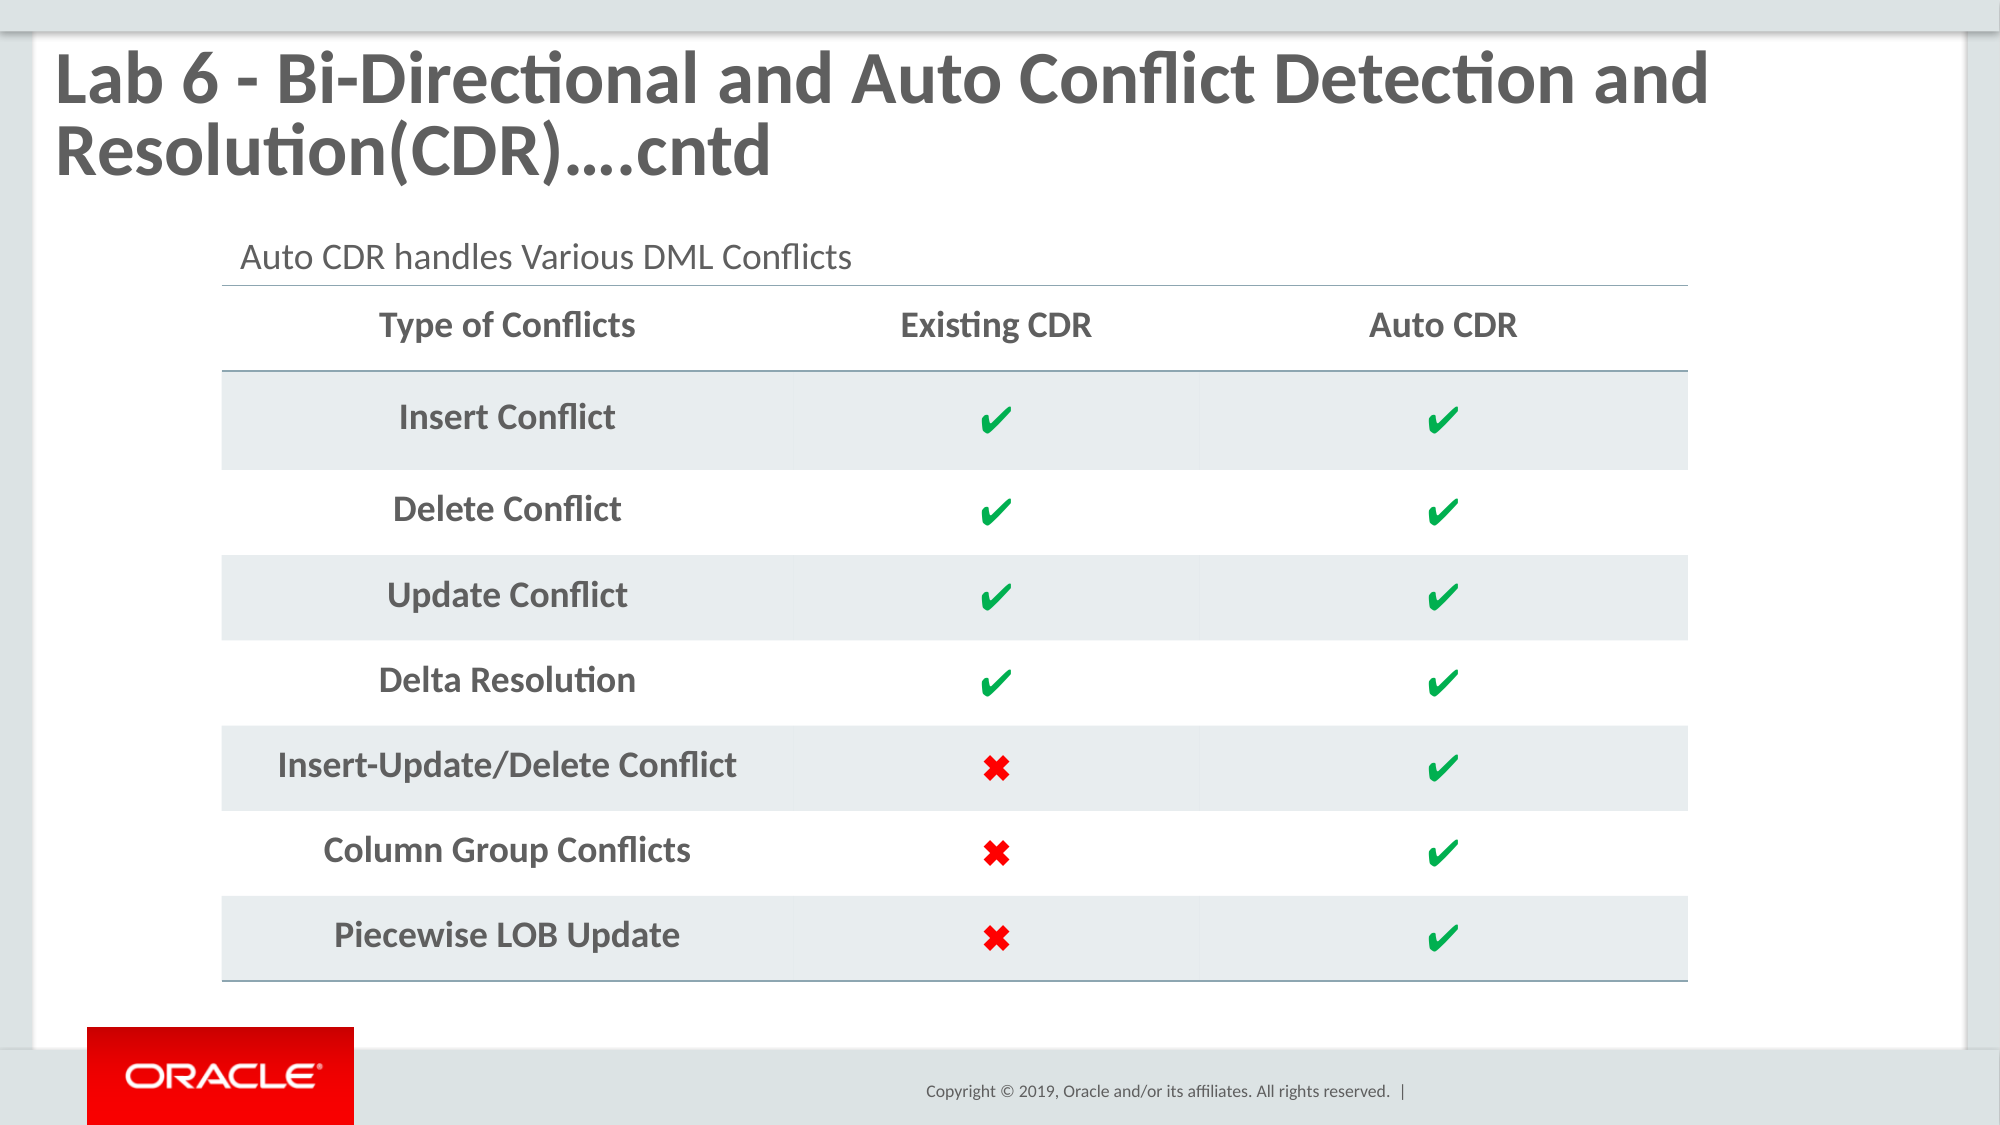

# Lab 6 - Bi-Directional and Auto Conflict Detection and Resolution(CDR)….cntd
Auto CDR handles Various DML Conflicts
| Type of Conflicts | Existing CDR | Auto CDR |
| --- | --- | --- |
| Insert Conflict | ✔ | ✔ |
| Delete Conflict | ✔ | ✔ |
| Update Conflict | ✔ | ✔ |
| Delta Resolution | ✔ | ✔ |
| Insert-Update/Delete Conflict | ✖ | ✔ |
| Column Group Conflicts | ✖ | ✔ |
| Piecewise LOB Update | ✖ | ✔ |